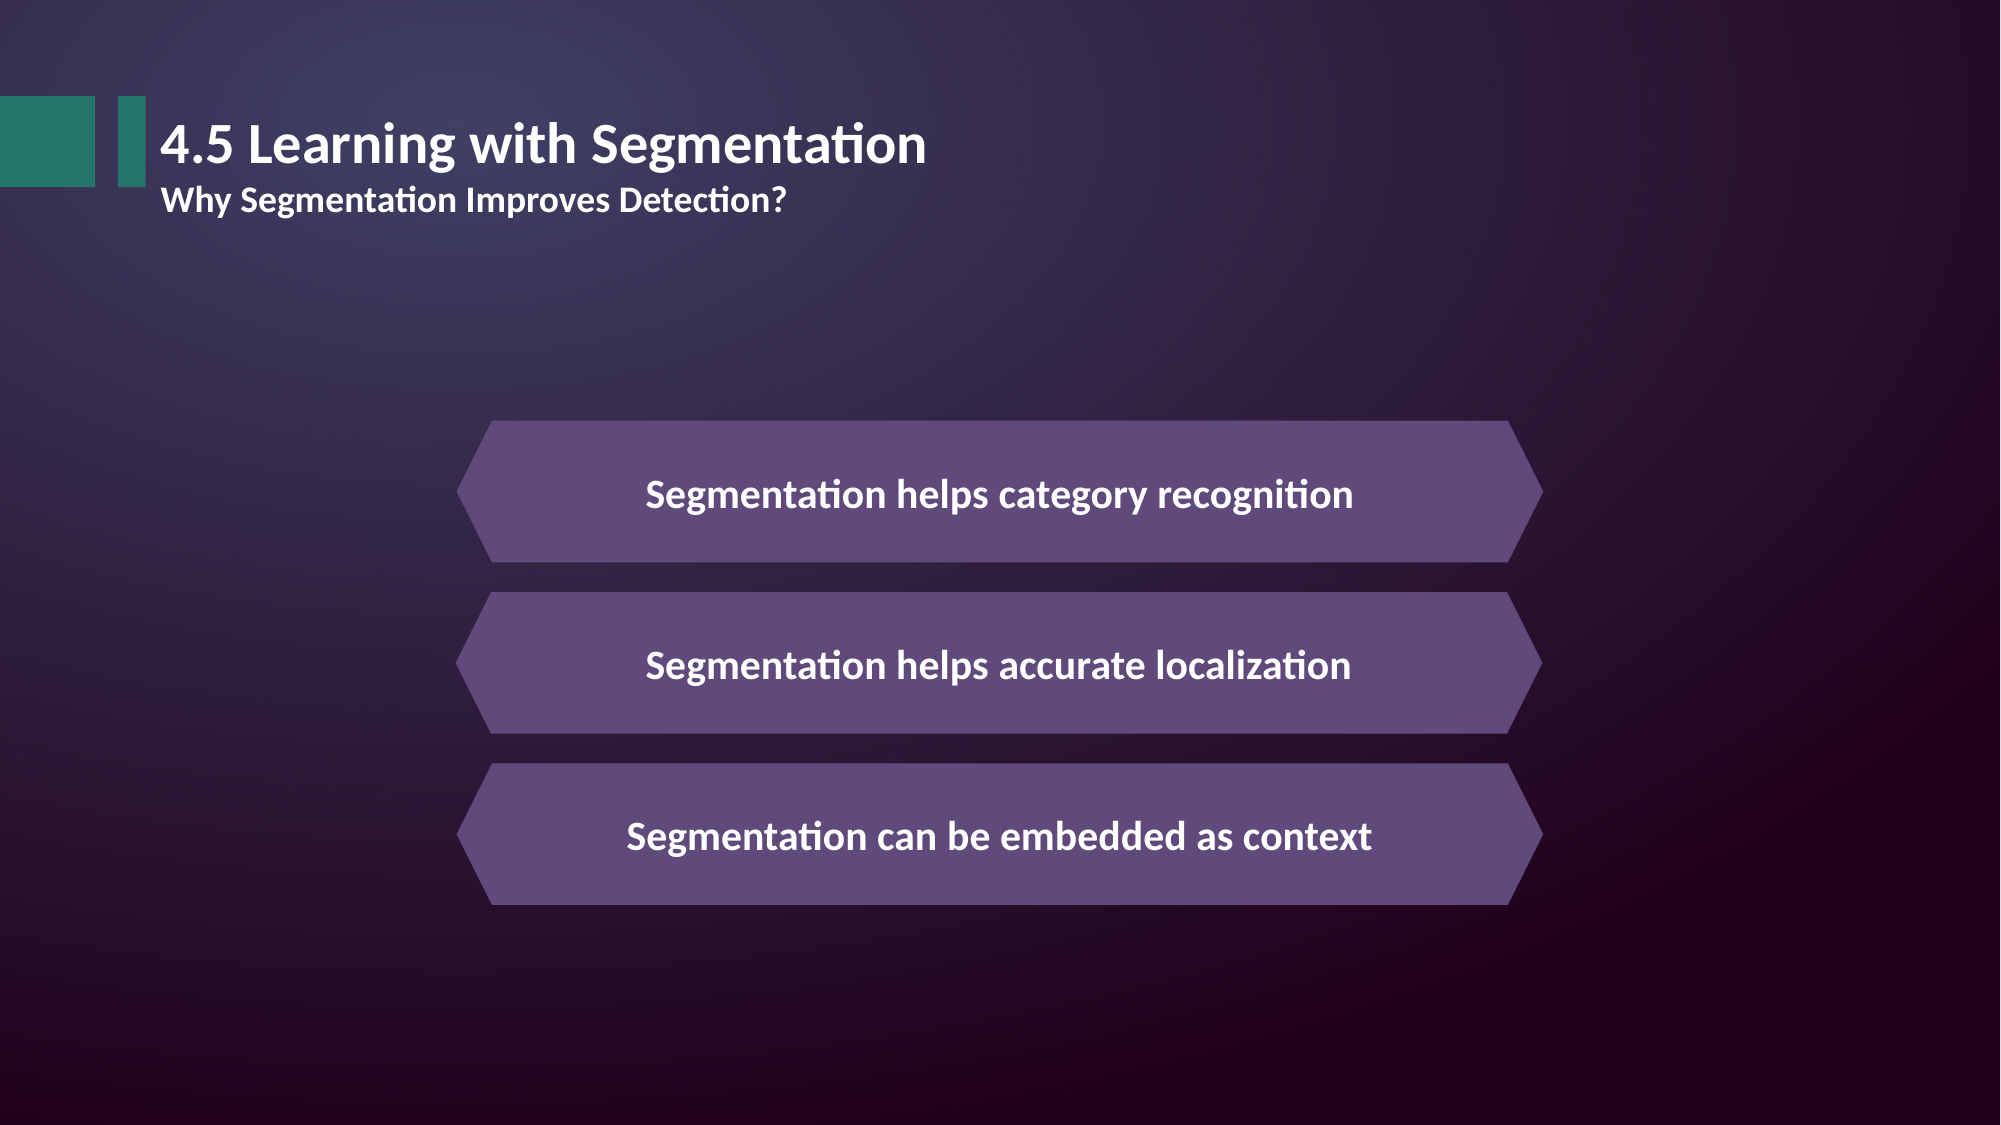

4.5 Learning with Segmentation
Why Segmentation Improves Detection?

Segmentation helps category recognition
Segmentation helps accurate localization
Segmentation can be embedded as context